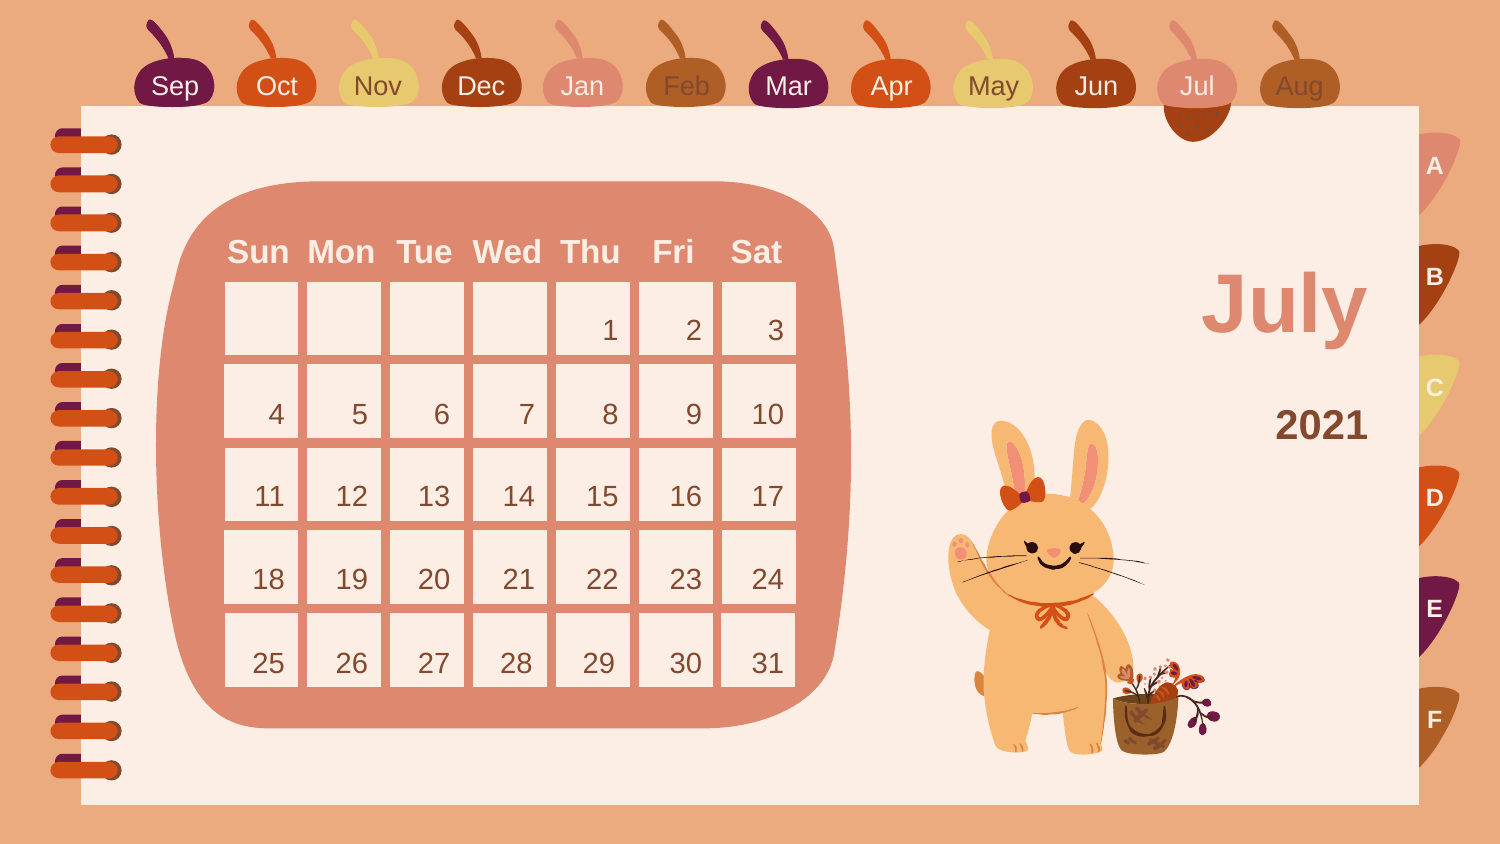

Sep
Oct
Nov
Dec
Jan
Feb
Mar
Apr
May
Jun
Jul
Aug

Sep

A

# July
Sun
Mon
Tue
Wed

Thu

Fri

Sat

B
1
2
3
2021
C
4
5
6
7
8
9
10

11
12
13
14
15
16
17
D
18
19
20
21
22
23
24
E
25
26
27
28
29
30
31
F